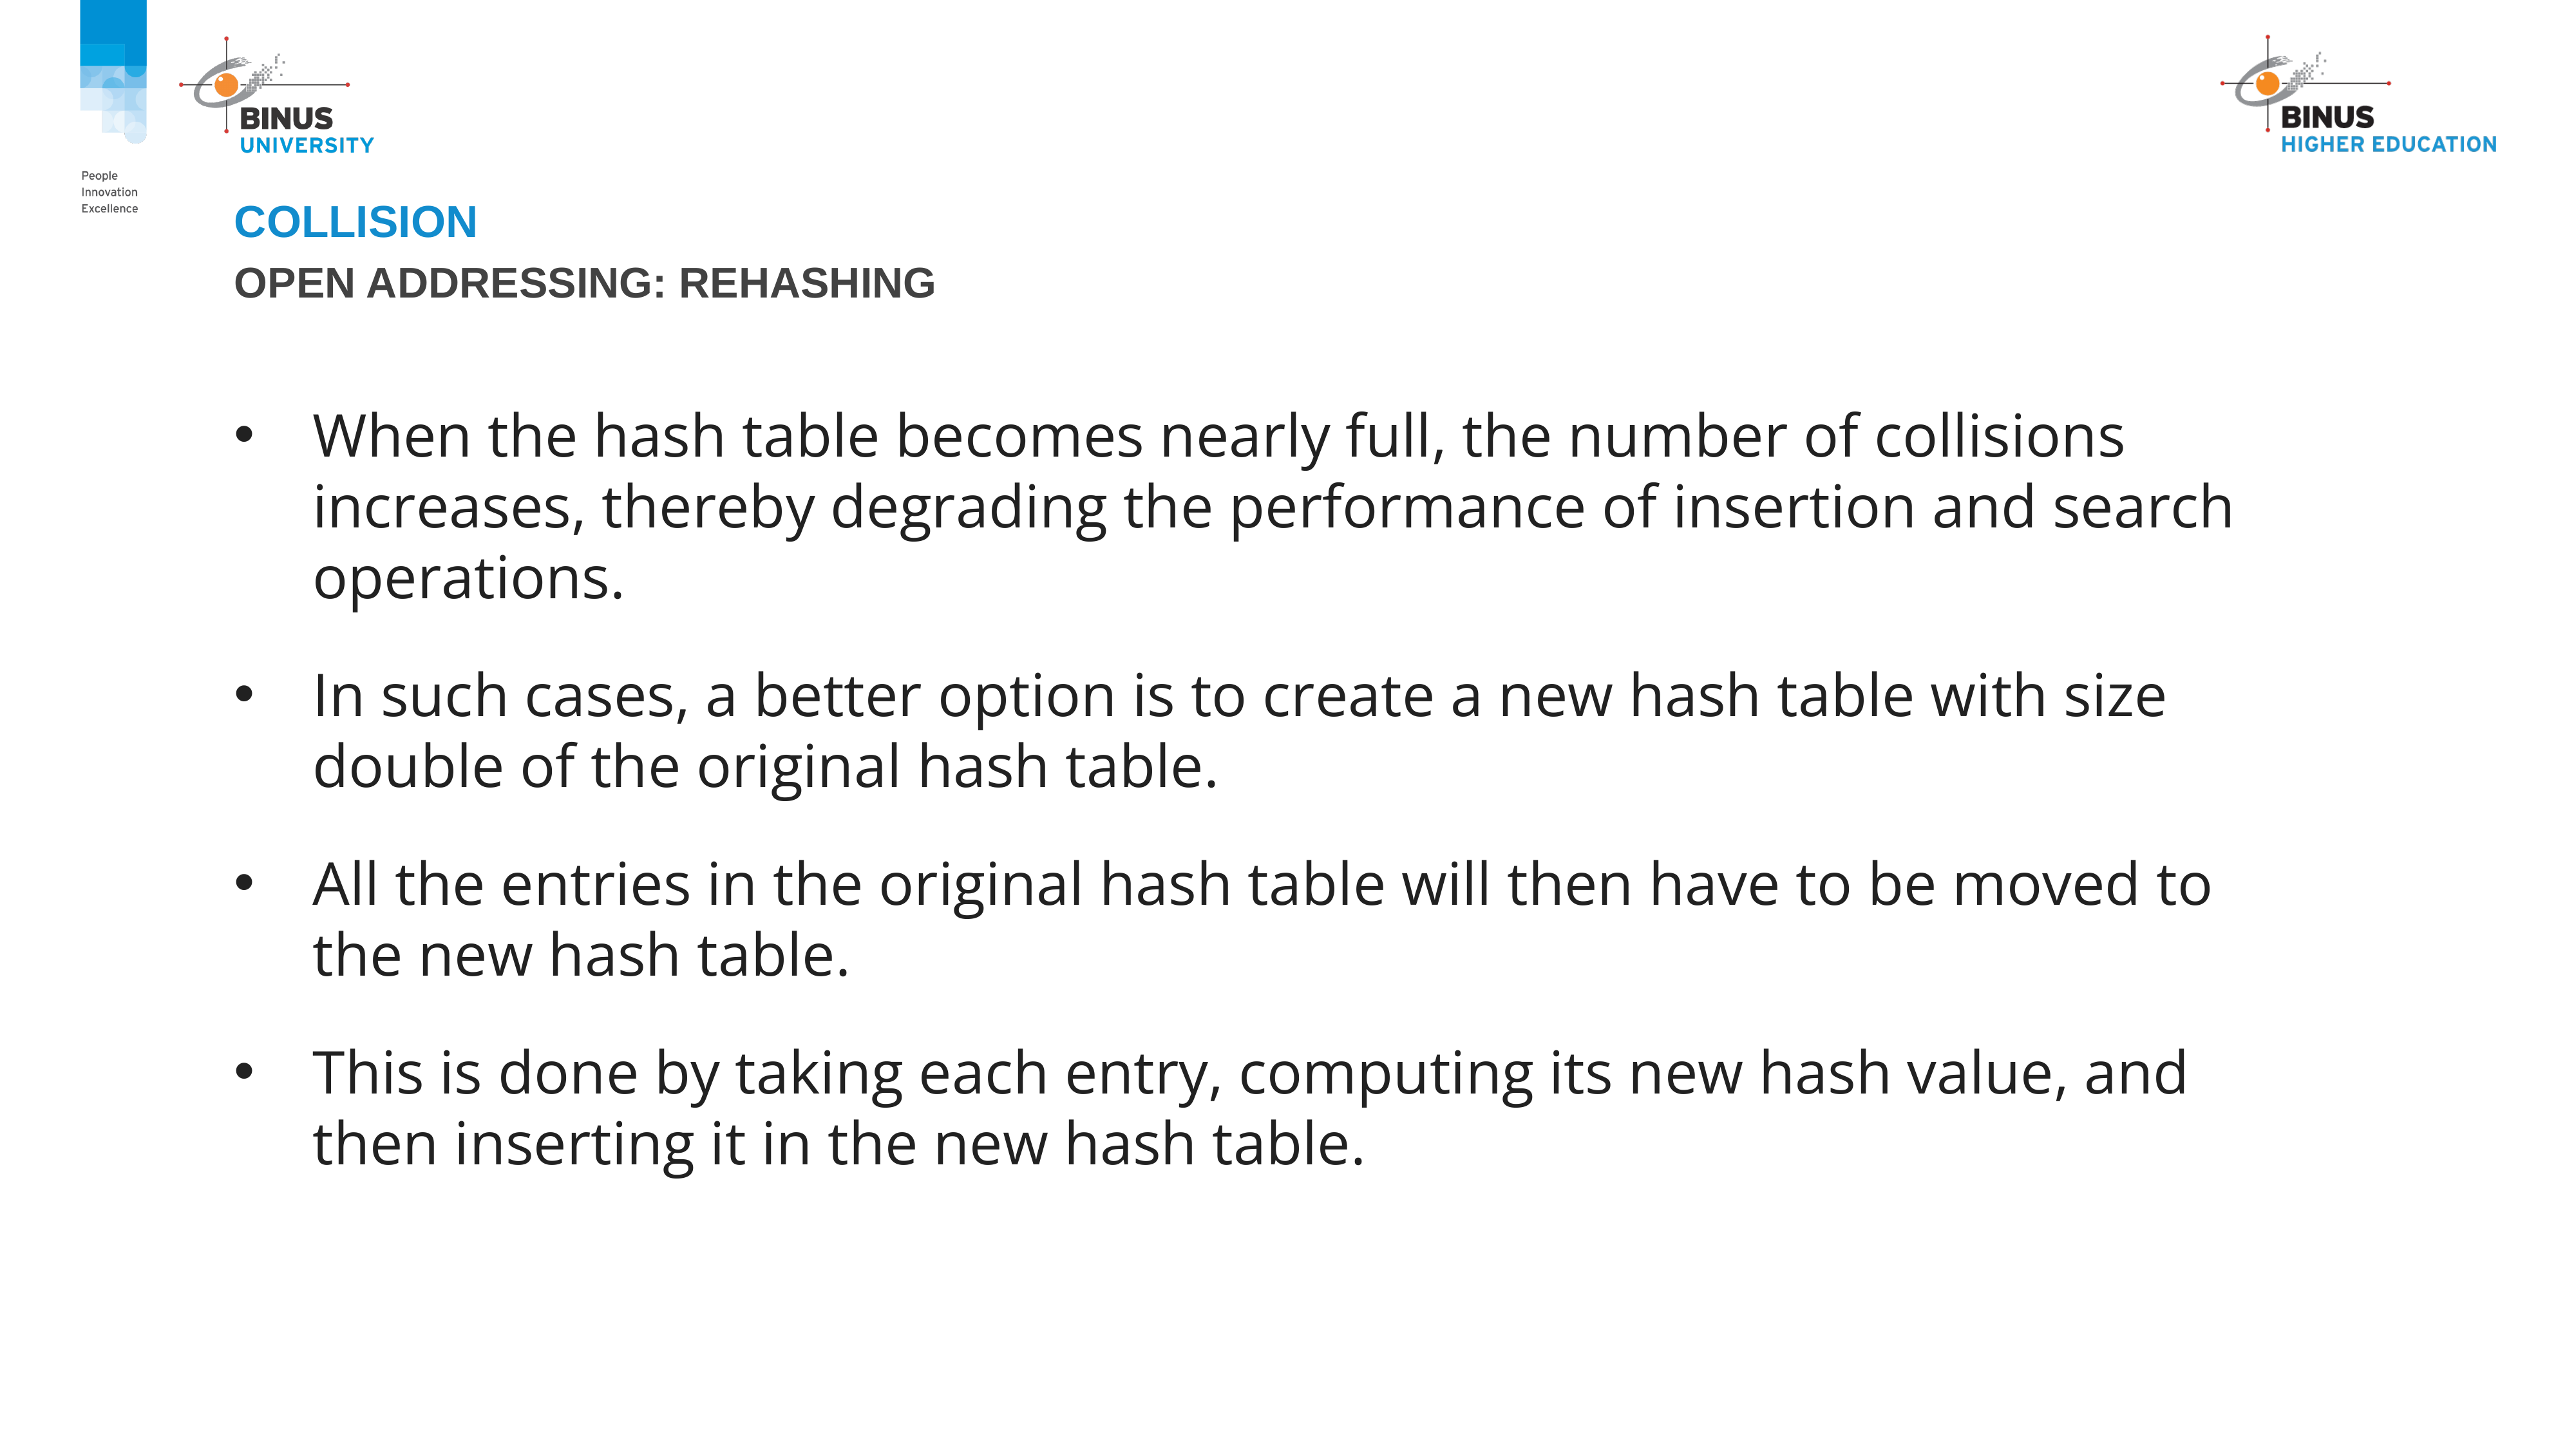

# collision
Open addressing: Rehashing
When the hash table becomes nearly full, the number of collisions increases, thereby degrading the performance of insertion and search operations.
In such cases, a better option is to create a new hash table with size double of the original hash table.
All the entries in the original hash table will then have to be moved to the new hash table.
This is done by taking each entry, computing its new hash value, and then inserting it in the new hash table.